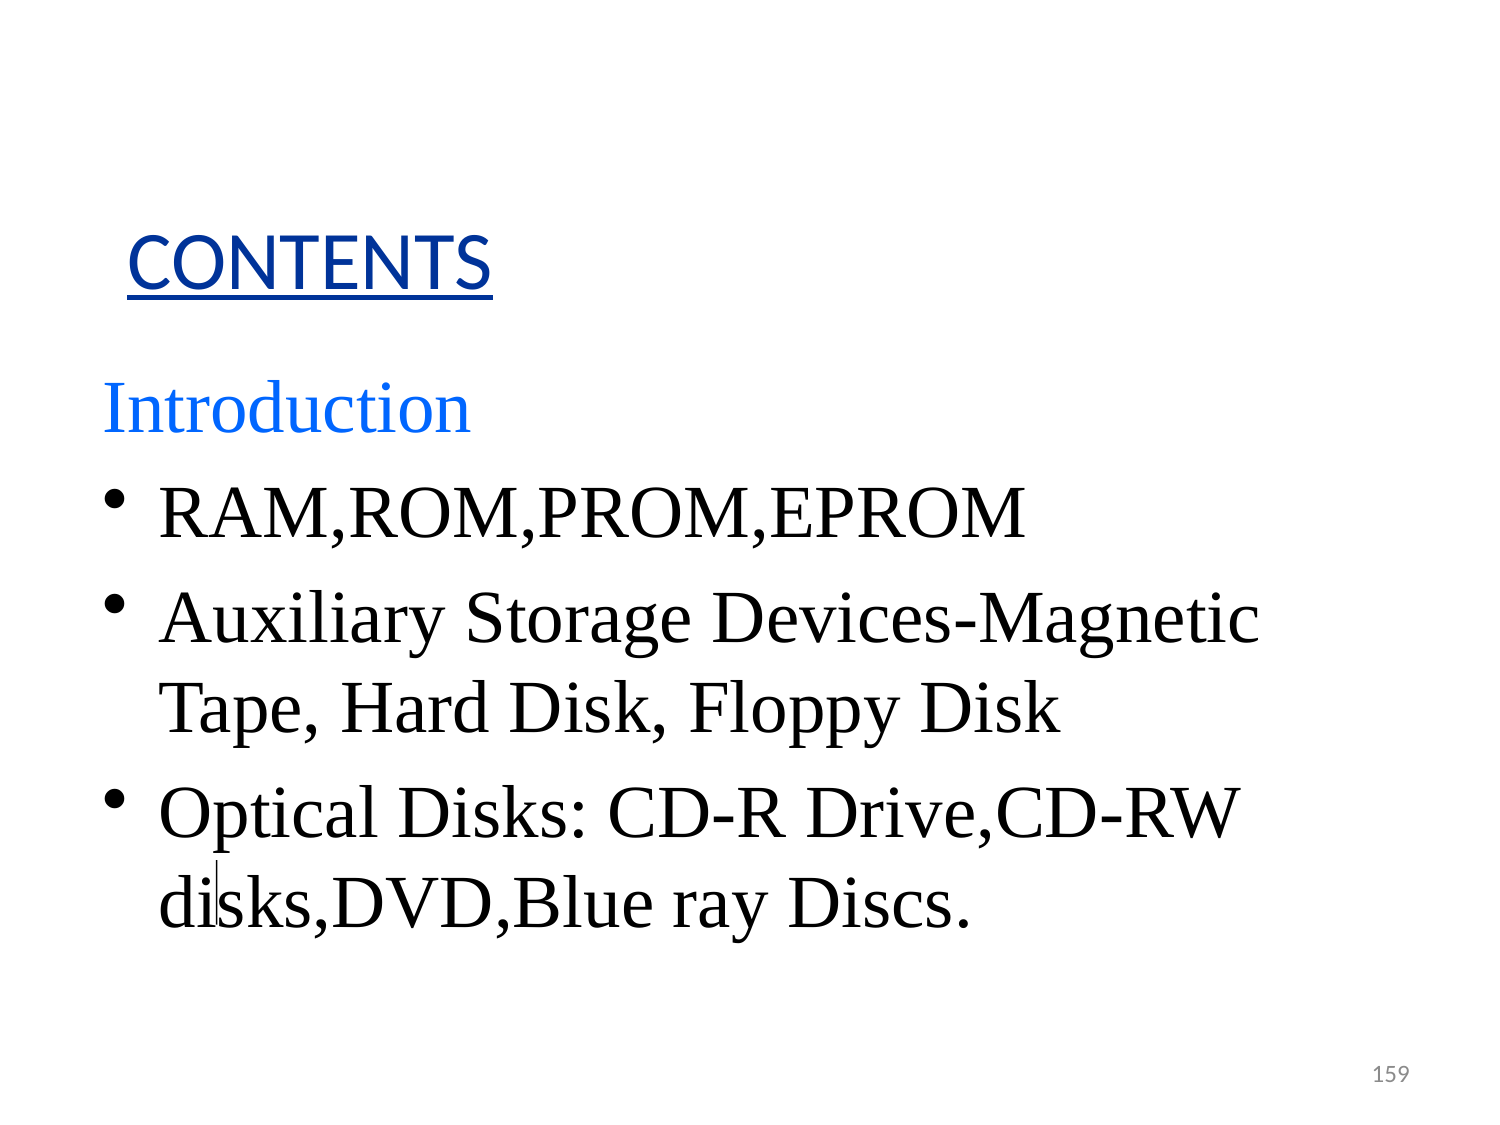

CONTENTS
Introduction
RAM,ROM,PROM,EPROM
Auxiliary Storage Devices-Magnetic Tape, Hard Disk, Floppy Disk
Optical Disks: CD-R Drive,CD-RW disks,DVD,Blue ray Discs.

159